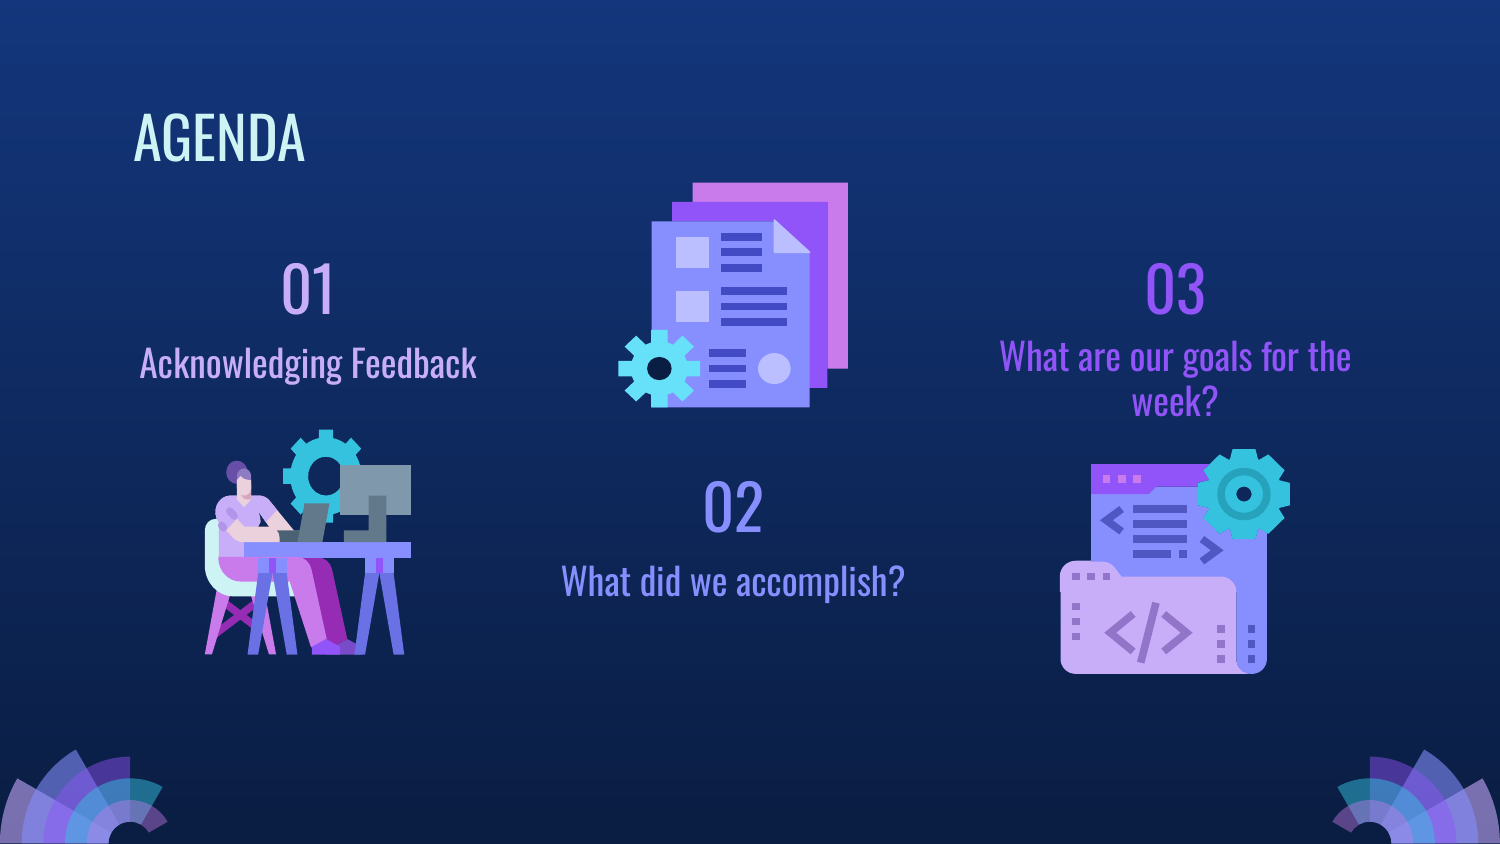

# AGENDA

01
03
Acknowledging Feedback
What are our goals for the week?

02
What did we accomplish?